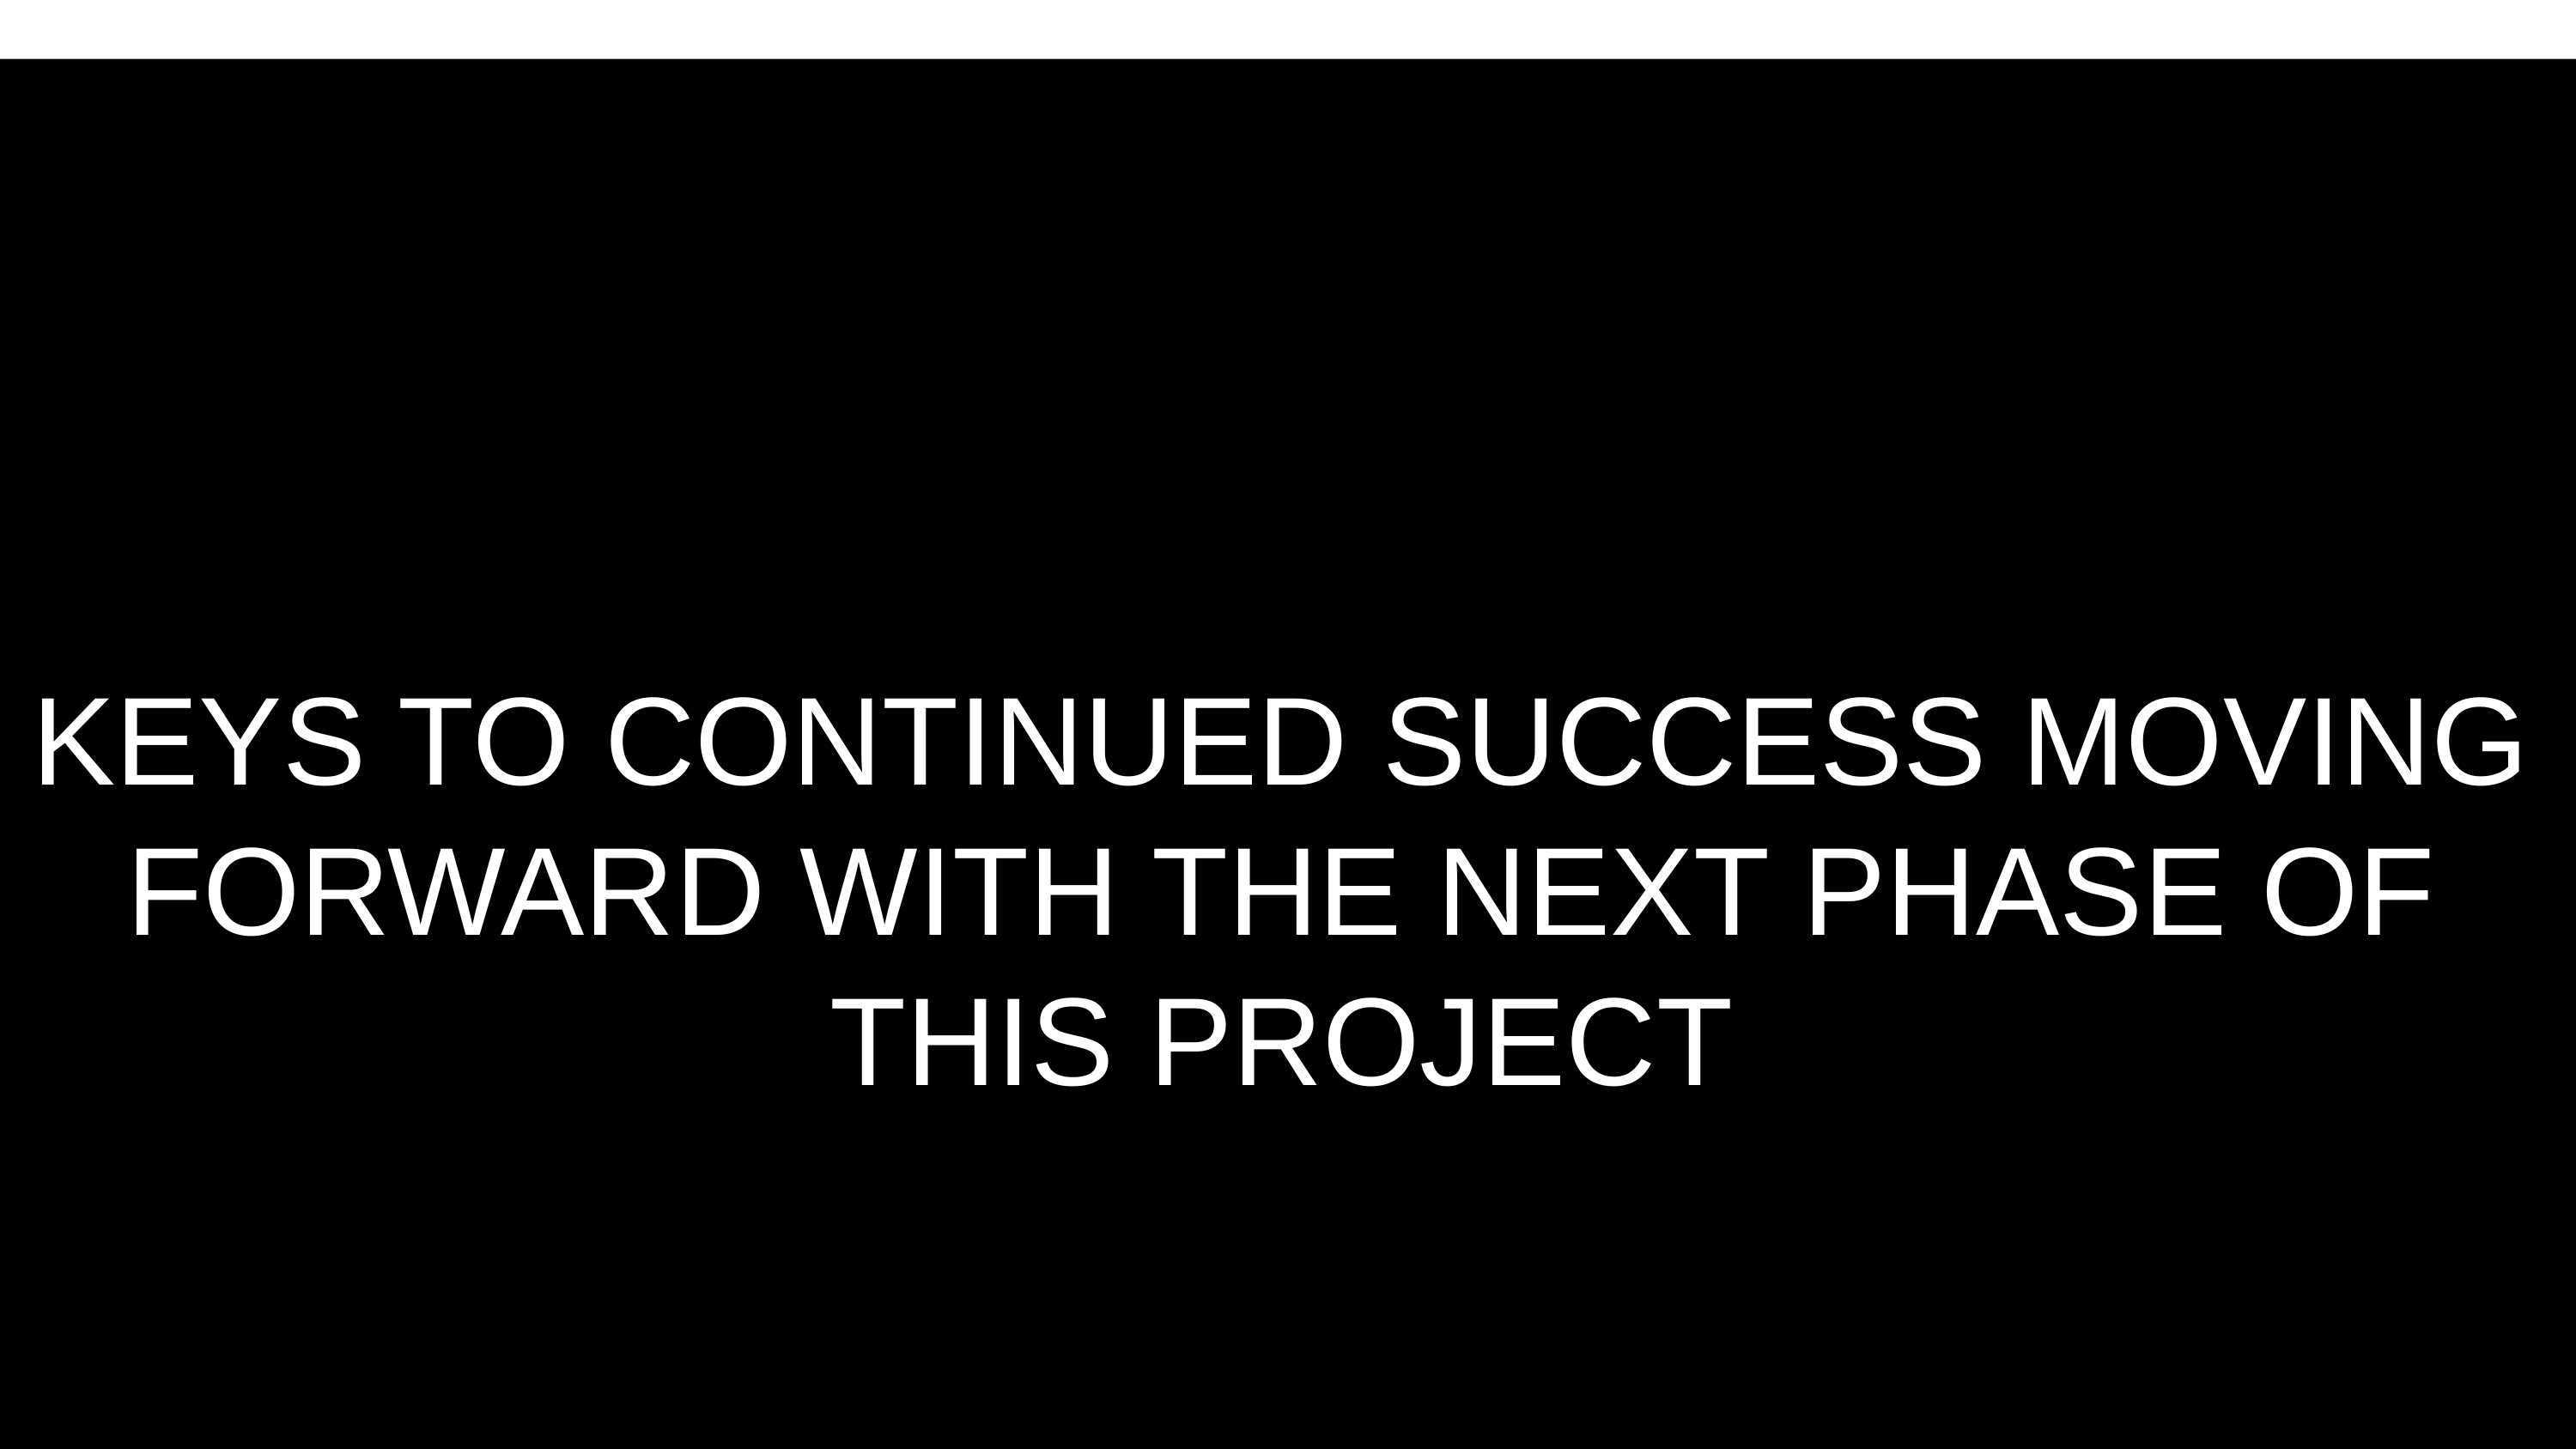

ESTIATING
KEYS TO CONTINUED SUCCESS MOVING FORWARD WITH THE NEXT PHASE OF THIS PROJECT